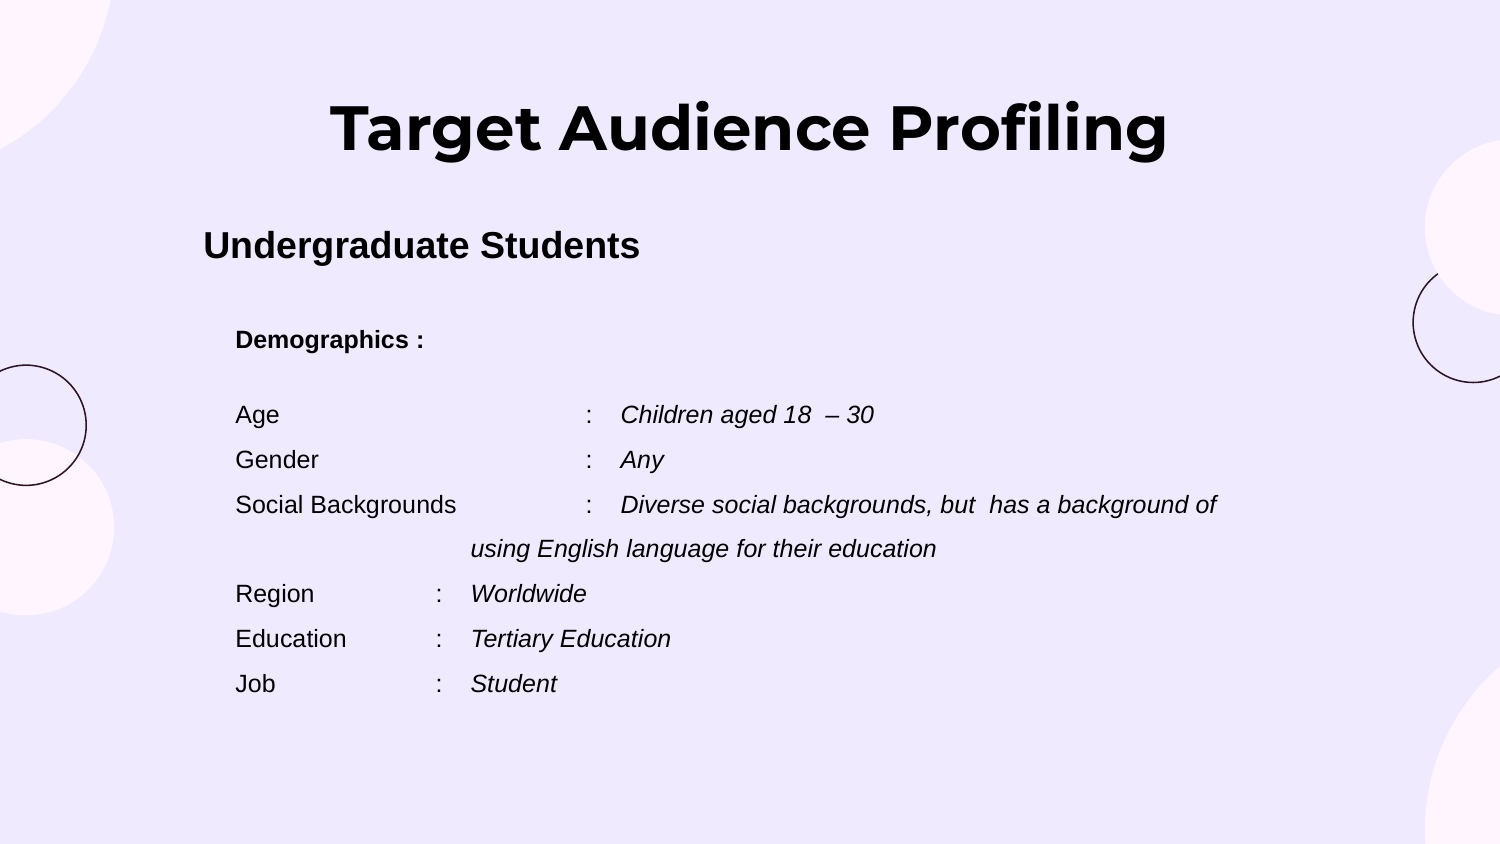

# Target Audience Profiling
Undergraduate Students
Demographics :

Age			:    Children aged 18  – 30
Gender		:    Any
Social Backgrounds	:    Diverse social backgrounds, but  has a background of 	     using English language for their education
Region	:    Worldwide
Education	:    Tertiary Education
Job		:    Student